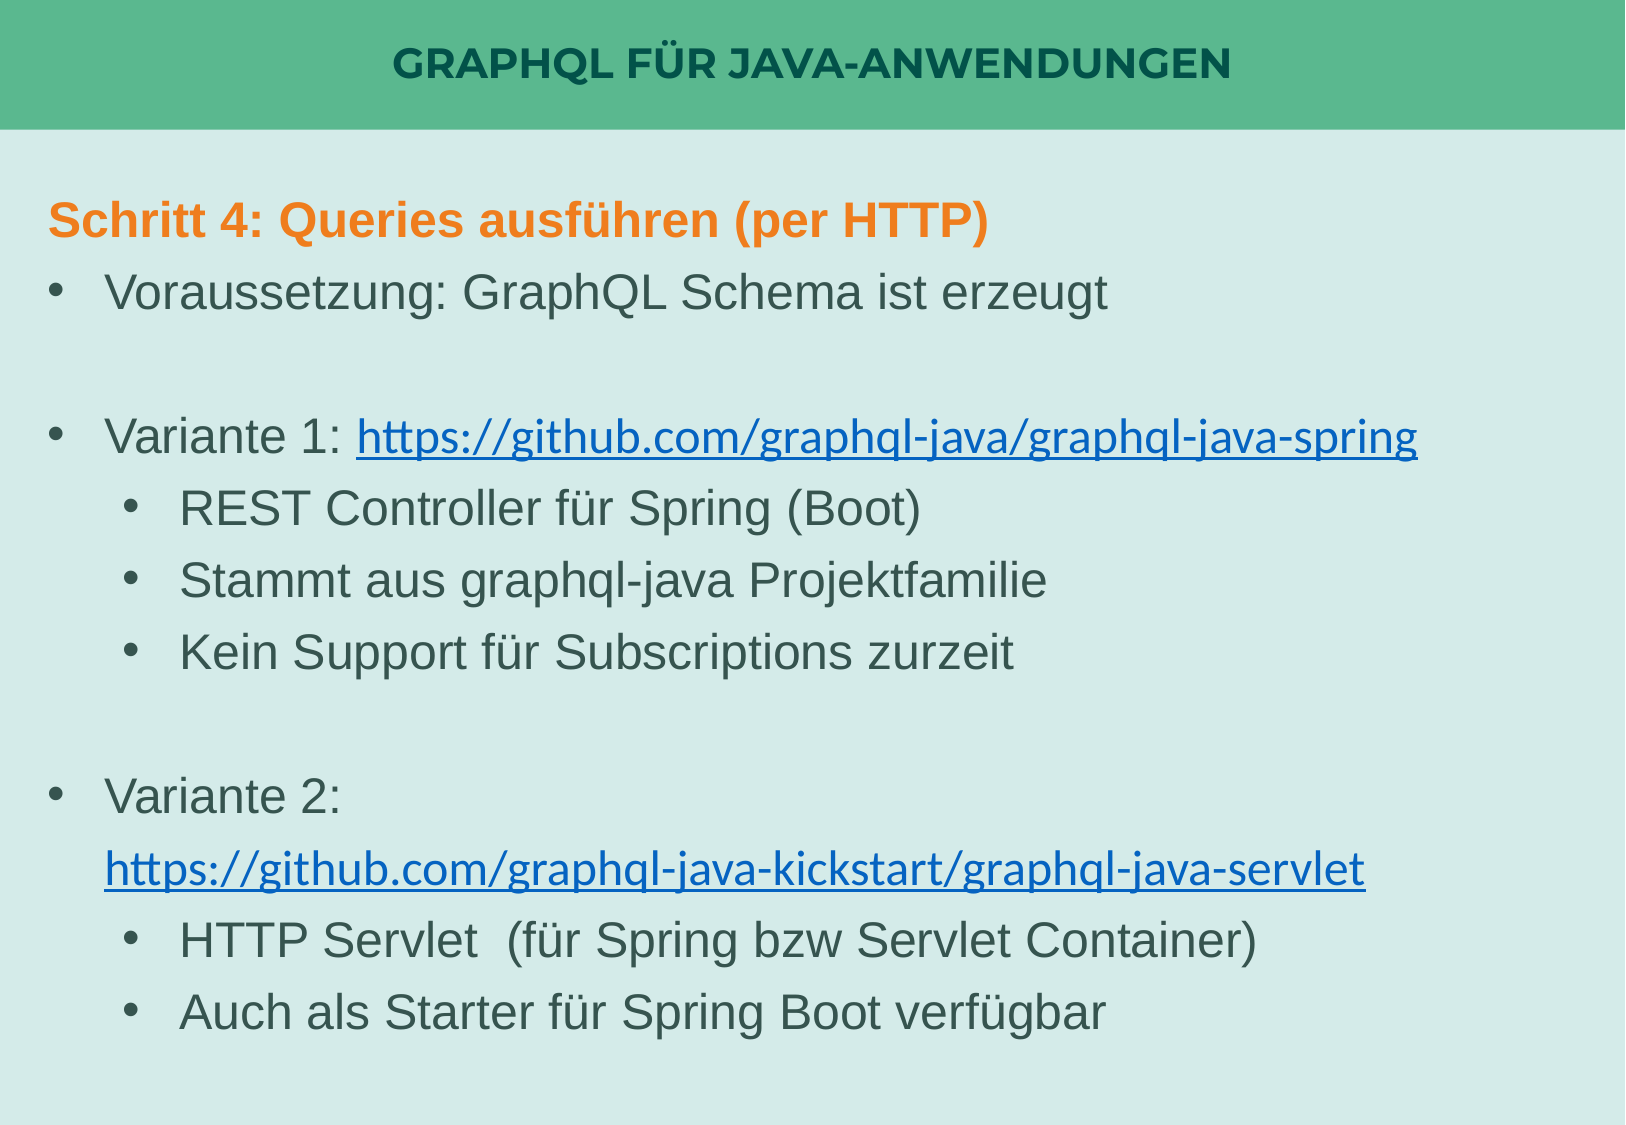

# GraphQL für Java-Anwendungen
Schritt 4: Queries ausführen (per HTTP)
Voraussetzung: GraphQL Schema ist erzeugt

Variante 1: https://github.com/graphql-java/graphql-java-spring
REST Controller für Spring (Boot)
Stammt aus graphql-java Projektfamilie
Kein Support für Subscriptions zurzeit

Variante 2: https://github.com/graphql-java-kickstart/graphql-java-servlet
HTTP Servlet  (für Spring bzw Servlet Container)
Auch als Starter für Spring Boot verfügbar